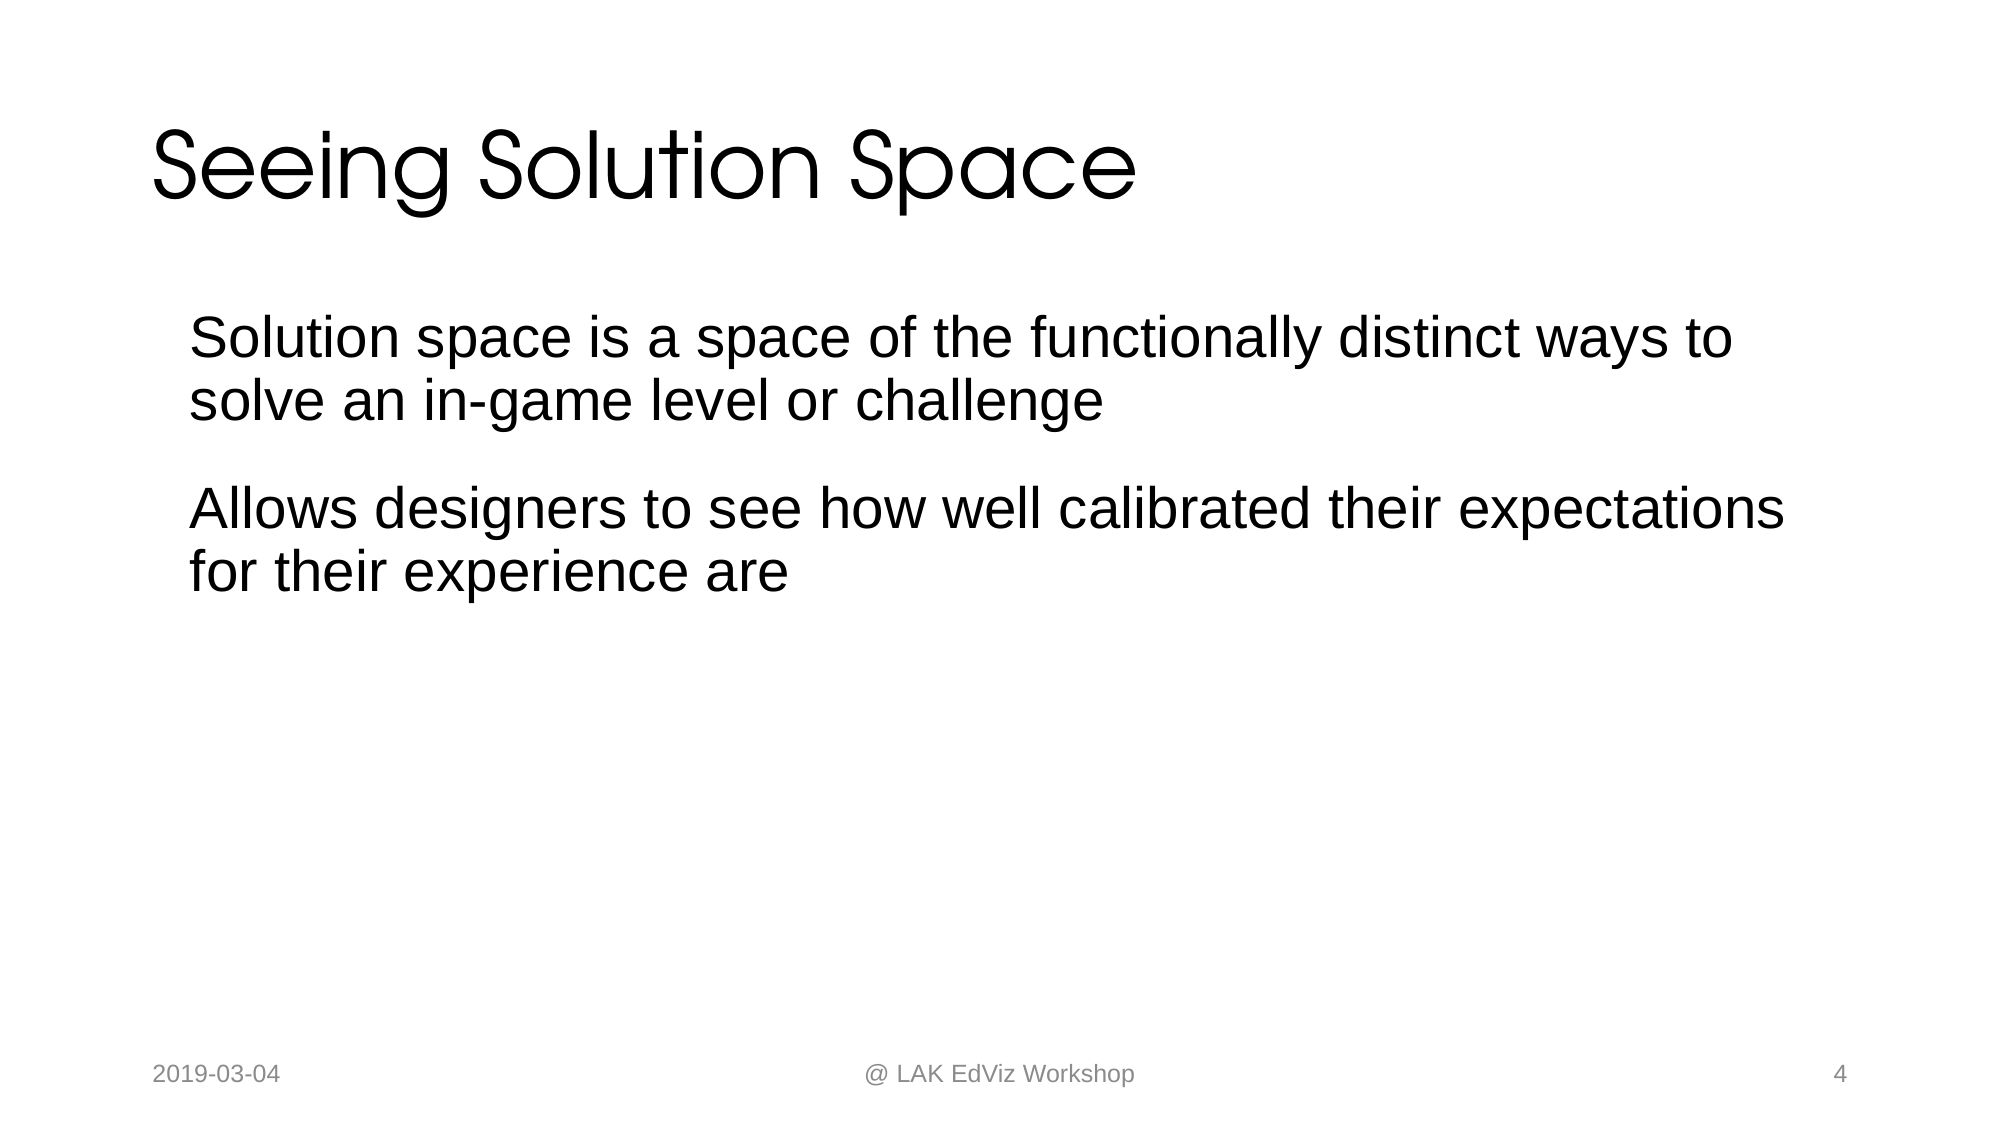

# Seeing Solution Space
Solution space is a space of the functionally distinct ways to solve an in-game level or challenge
Allows designers to see how well calibrated their expectations for their experience are
2019-03-04
@ LAK EdViz Workshop
4